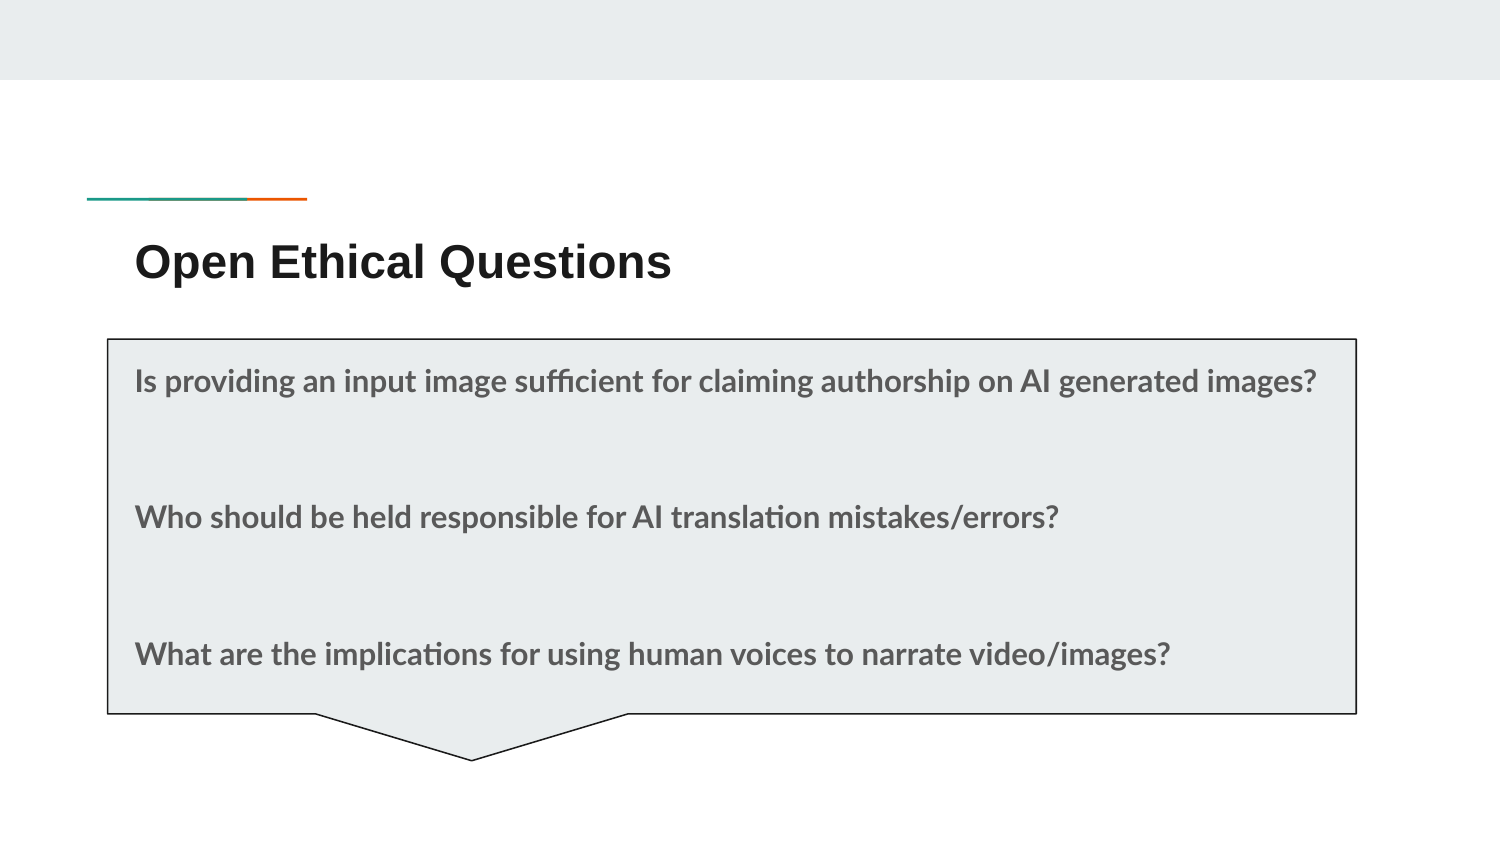

# Open Ethical Questions

Is providing an input image sufficient for claiming authorship on AI generated images?

Who should be held responsible for AI translation mistakes/errors?

What are the implications for using human voices to narrate video/images?